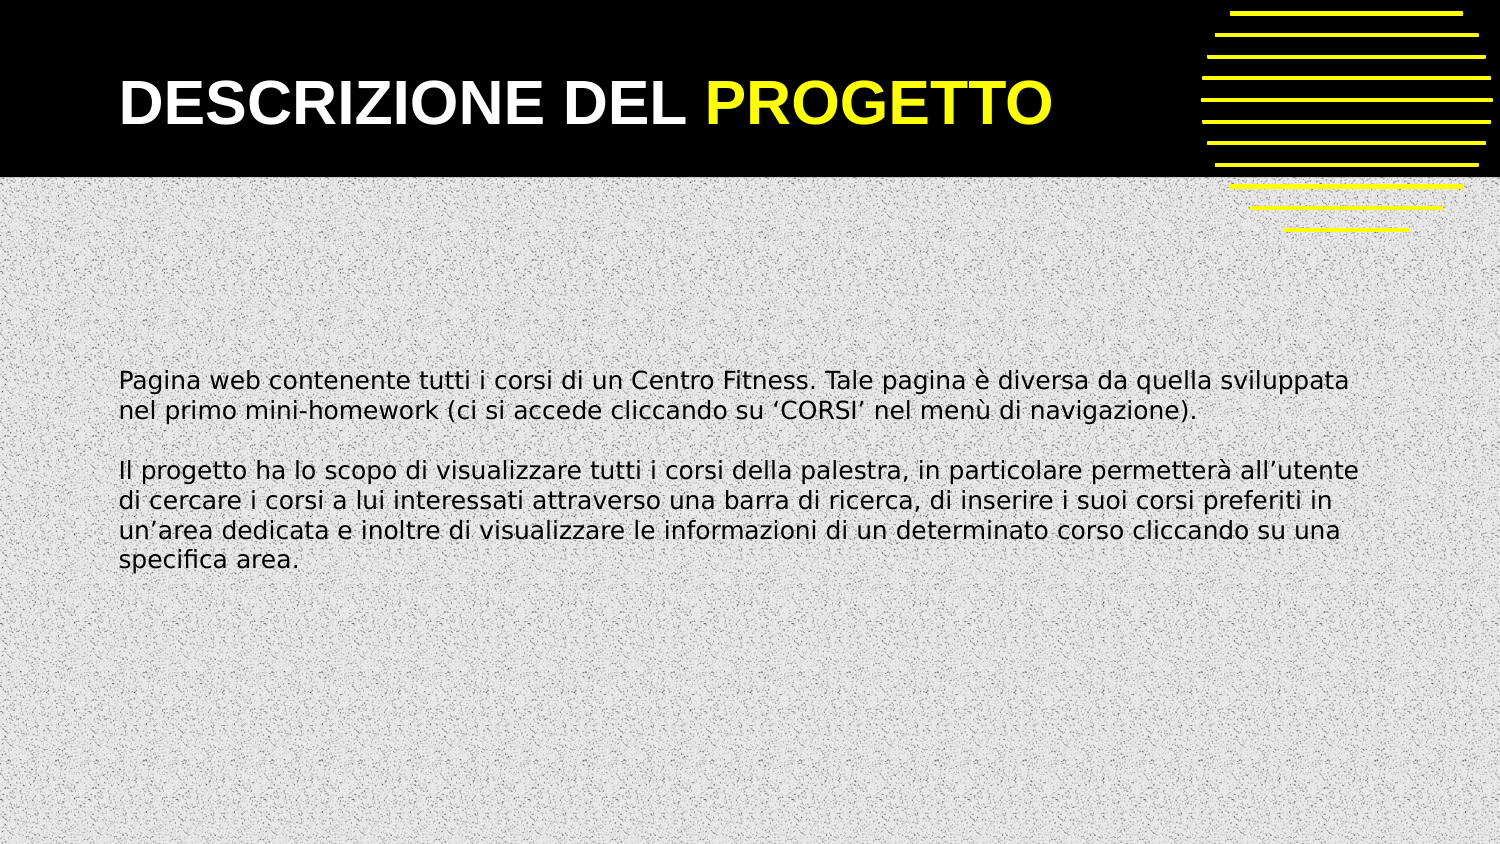

# DESCRIZIONE DEL PROGETTO
Pagina web contenente tutti i corsi di un Centro Fitness. Tale pagina è diversa da quella sviluppata nel primo mini-homework (ci si accede cliccando su ‘CORSI’ nel menù di navigazione).

Il progetto ha lo scopo di visualizzare tutti i corsi della palestra, in particolare permetterà all’utente di cercare i corsi a lui interessati attraverso una barra di ricerca, di inserire i suoi corsi preferiti in un’area dedicata e inoltre di visualizzare le informazioni di un determinato corso cliccando su una specifica area.